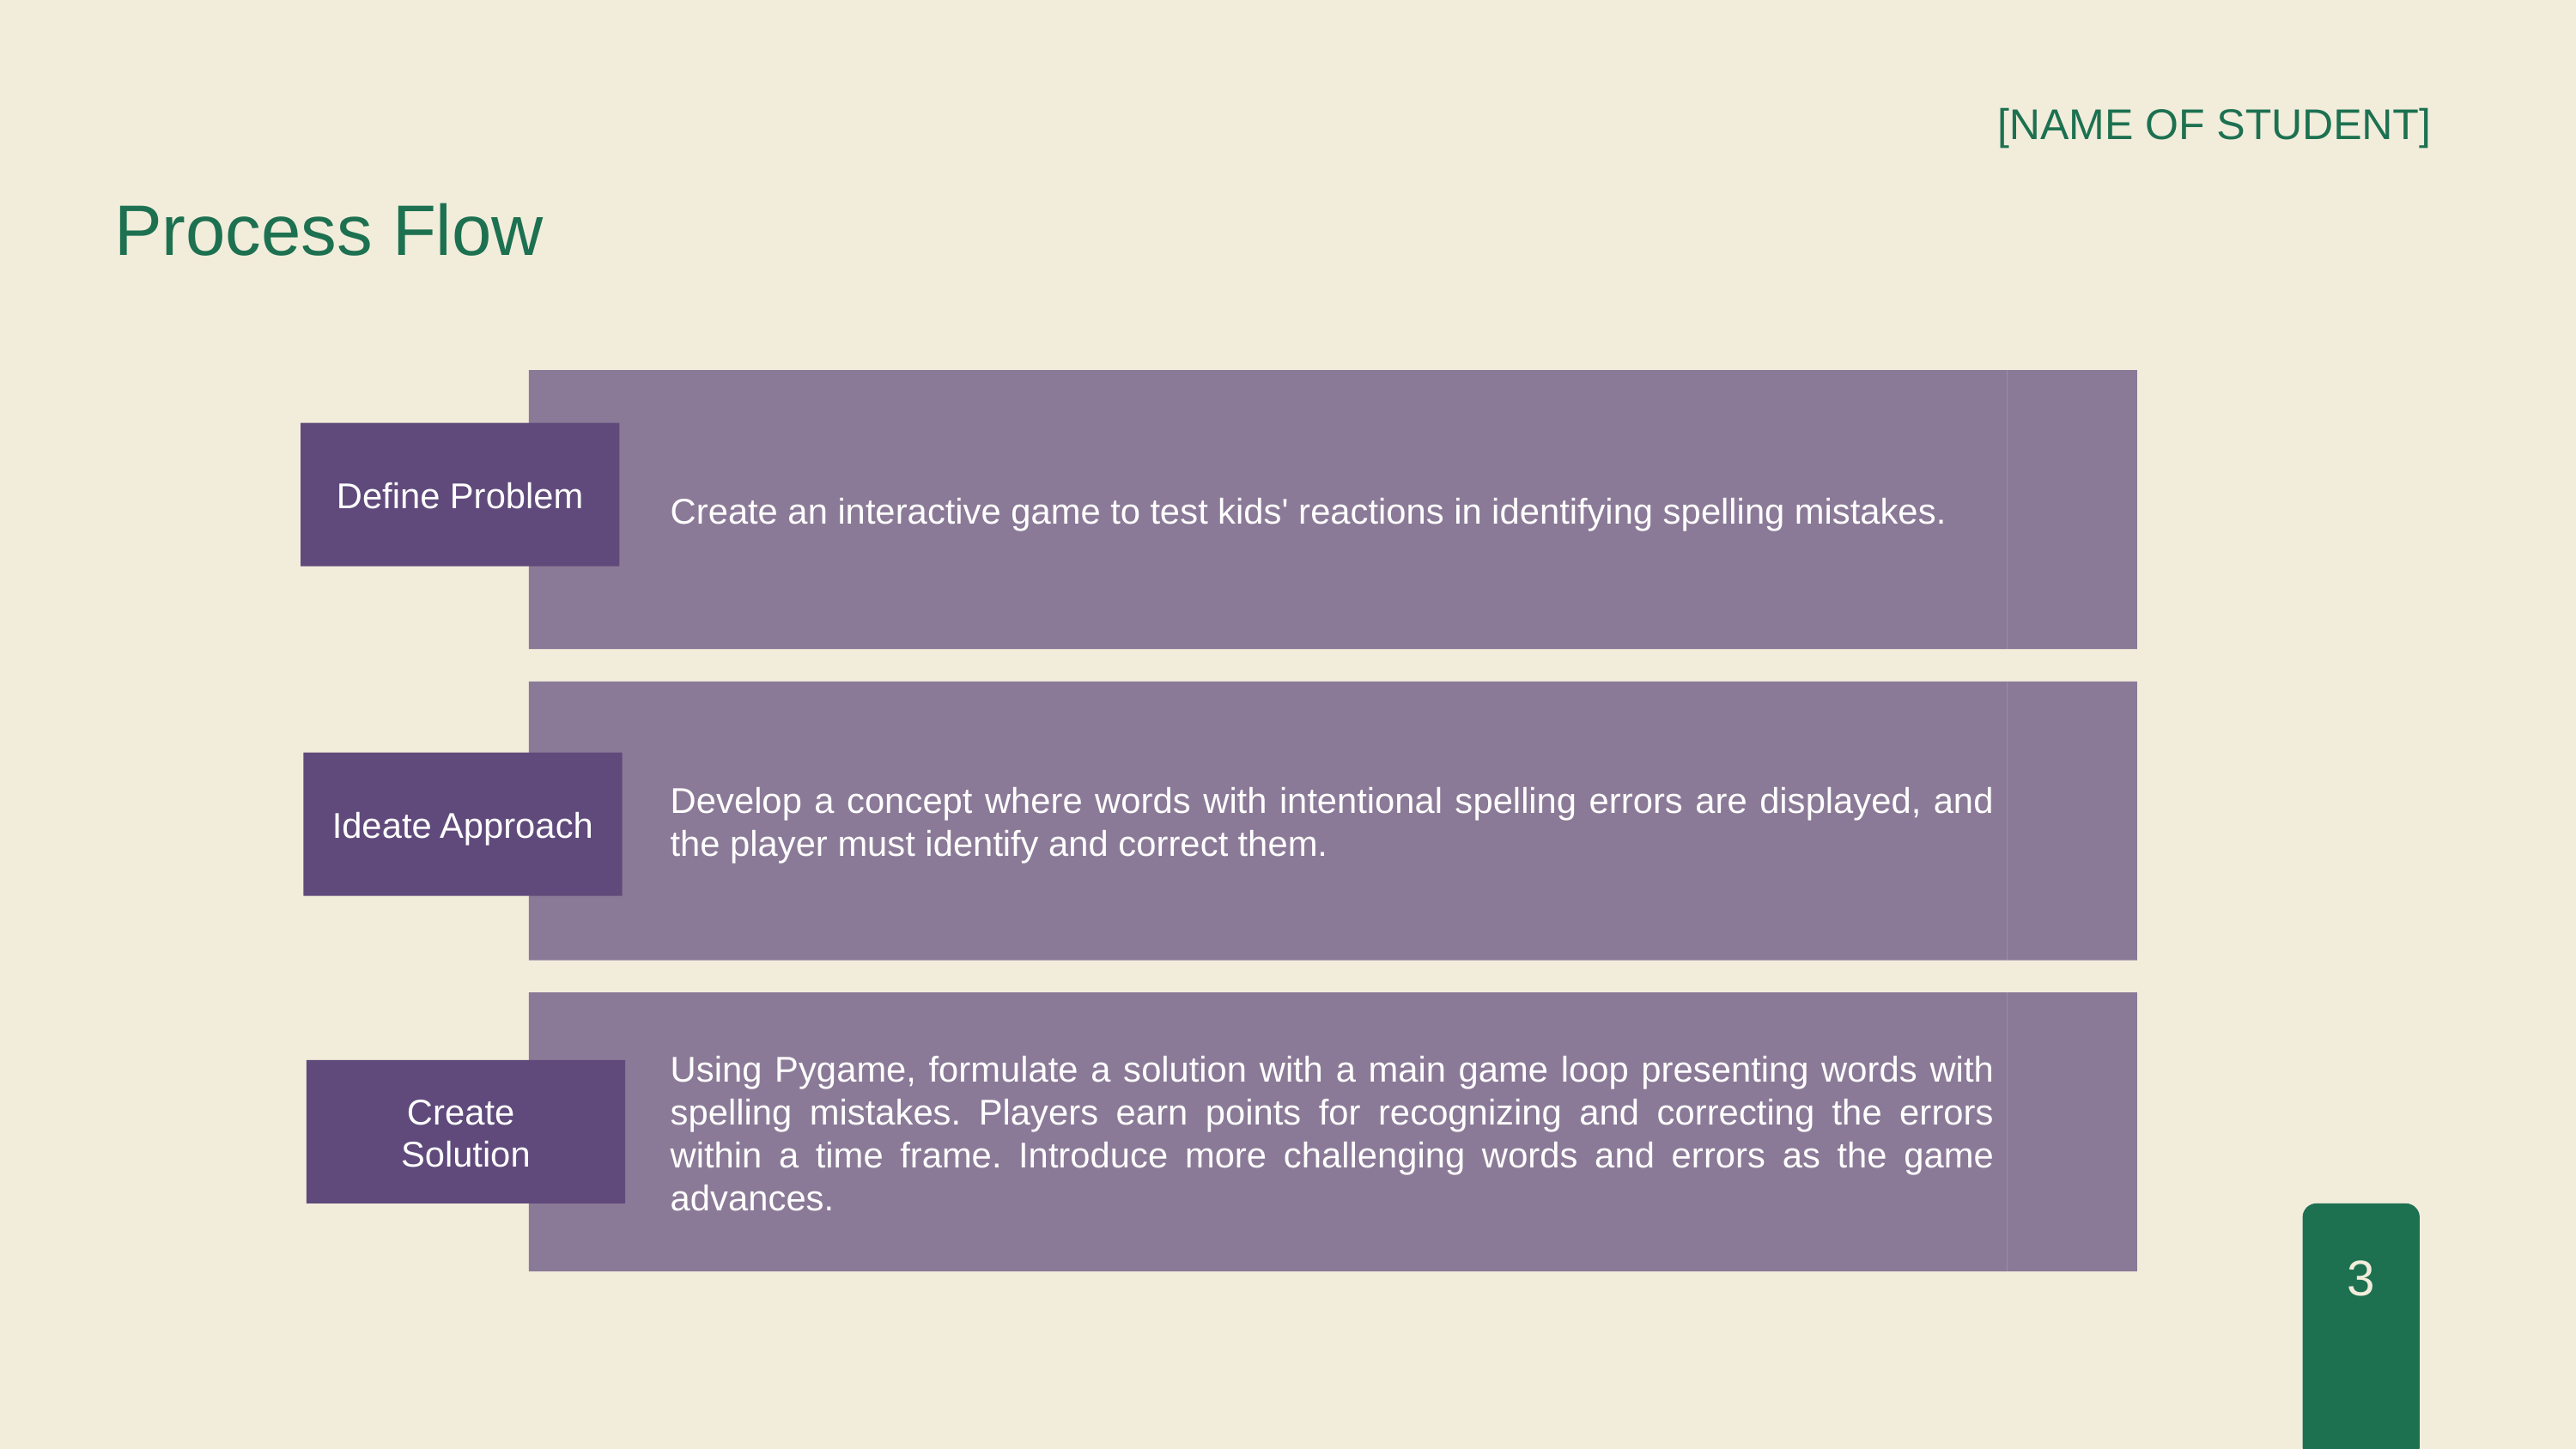

[NAME OF STUDENT]
Process Flow
Create an interactive game to test kids' reactions in identifying spelling mistakes.

Define Problem
Develop a concept where words with intentional spelling errors are displayed, and the player must identify and correct them.

Ideate Approach
Using Pygame, formulate a solution with a main game loop presenting words with spelling mistakes. Players earn points for recognizing and correcting the errors within a time frame. Introduce more challenging words and errors as the game advances.

Create
Solution

3